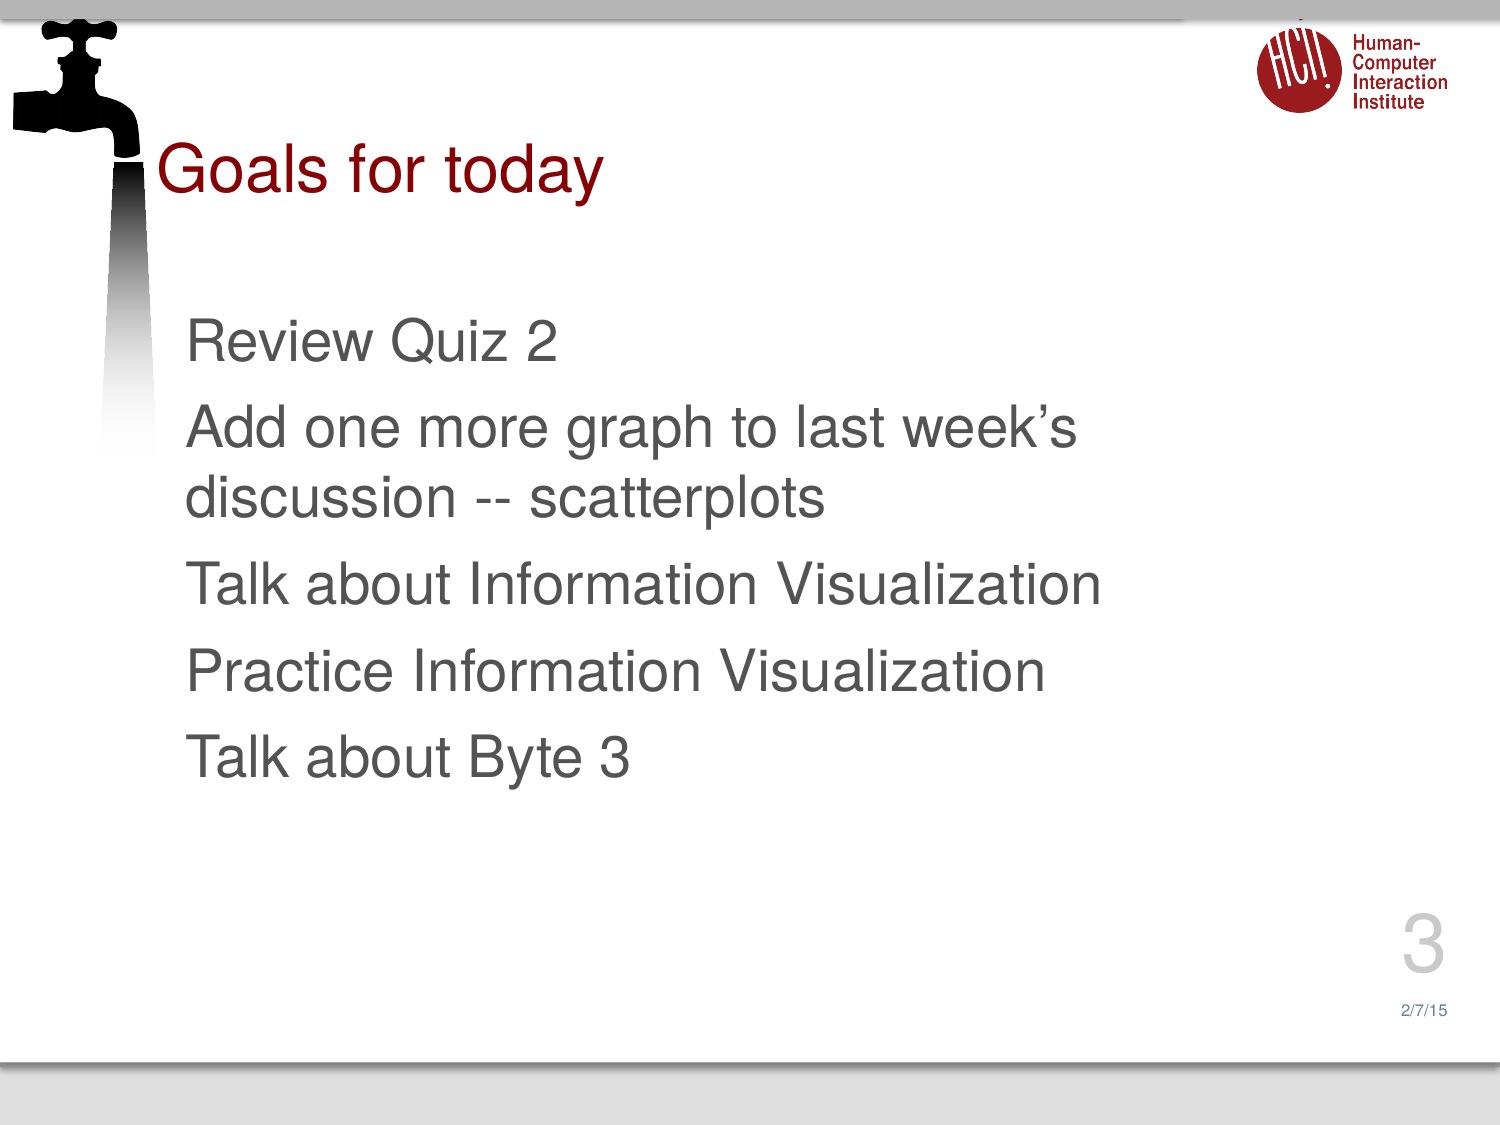

# Goals for today
Review Quiz 2
Add one more graph to last week’s discussion -- scatterplots
Talk about Information Visualization
Practice Information Visualization
Talk about Byte 3
3
2/7/15